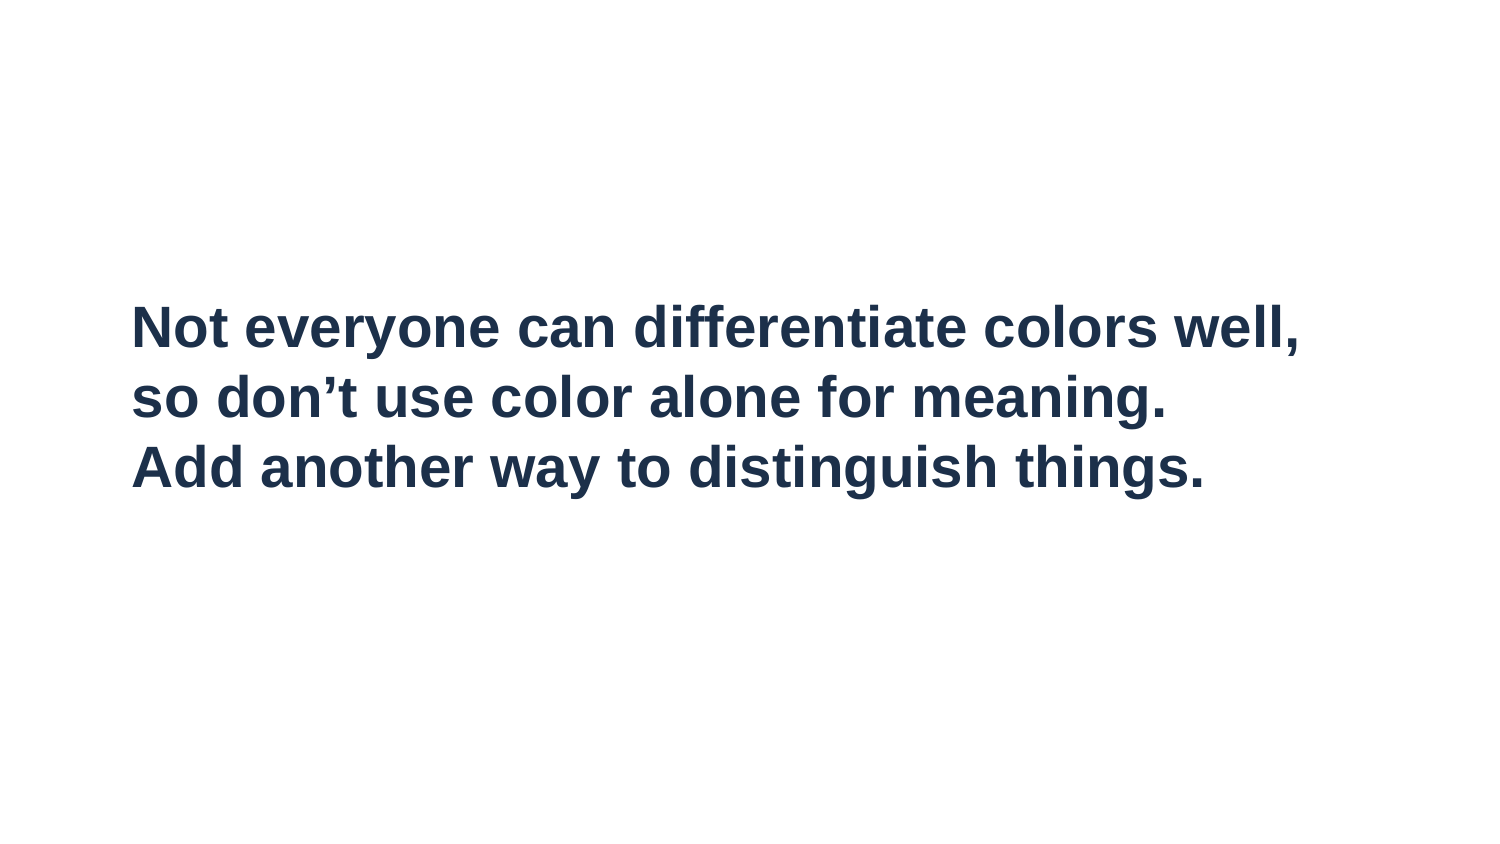

# Not everyone can differentiate colors well, so don’t use color alone for meaning. Add another way to distinguish things.